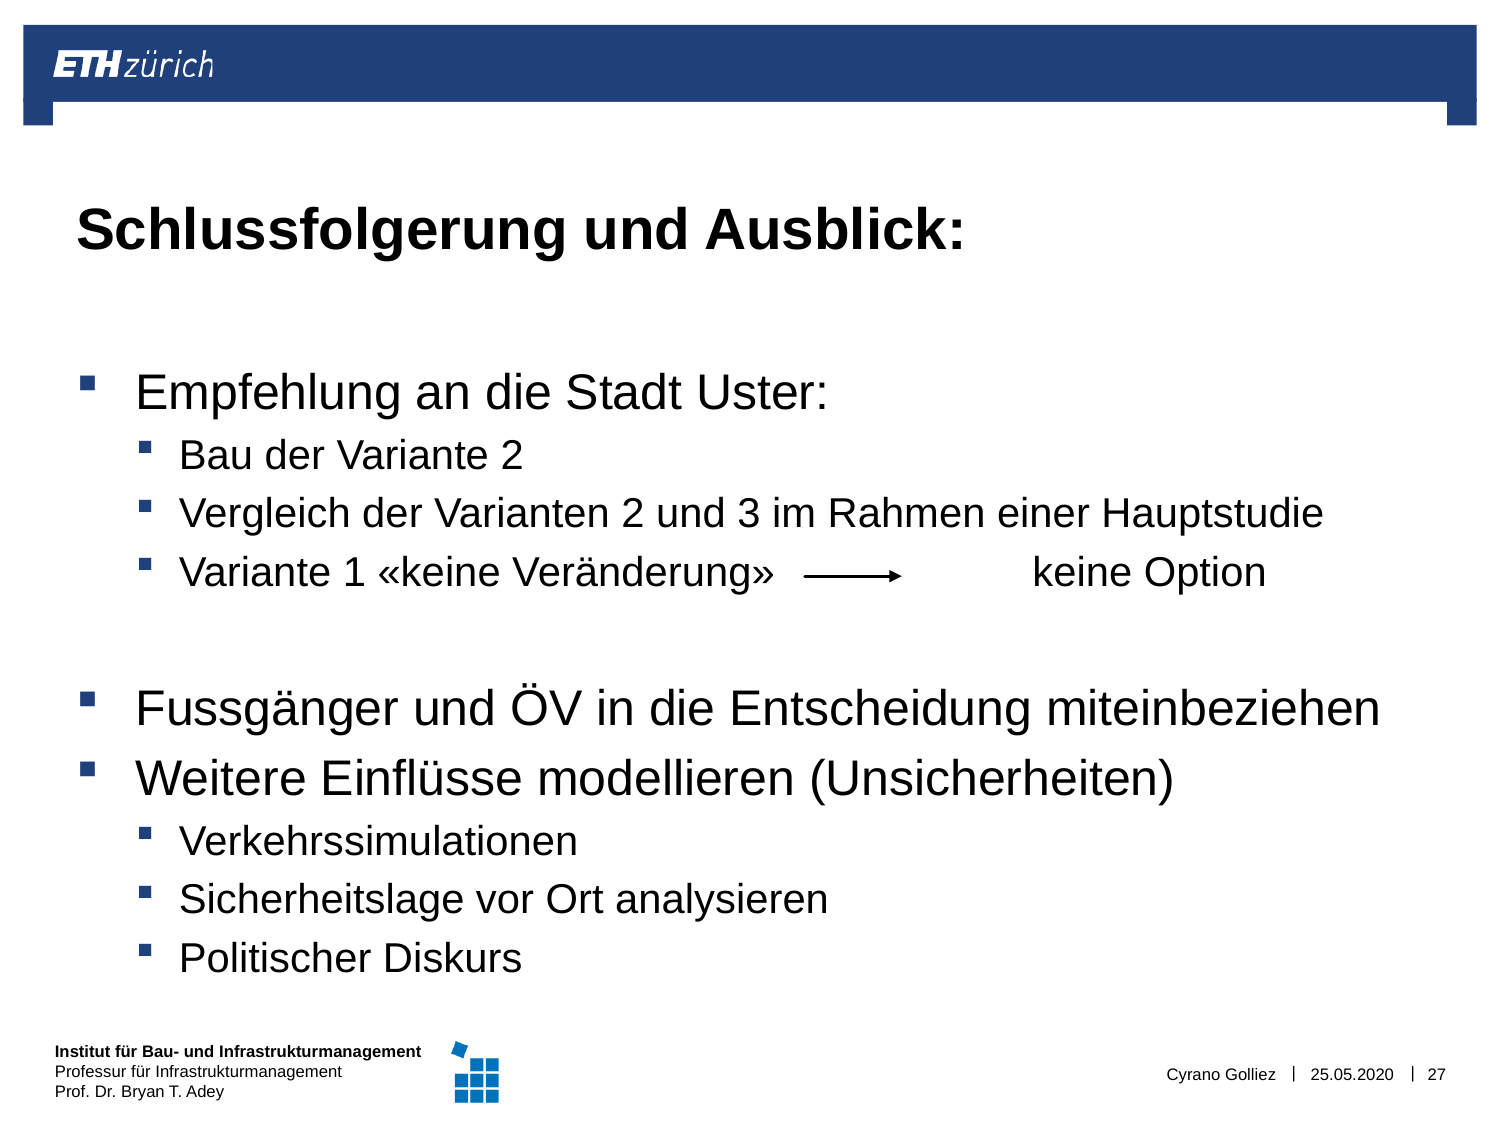

# Schlussfolgerung und Ausblick:

Empfehlung an die Stadt Uster:
Bau der Variante 2
Vergleich der Varianten 2 und 3 im Rahmen einer Hauptstudie
Variante 1 «keine Veränderung»  	         keine Option

Fussgänger und ÖV in die Entscheidung miteinbeziehen
Weitere Einflüsse modellieren (Unsicherheiten)
Verkehrssimulationen
Sicherheitslage vor Ort analysieren
Politischer Diskurs

Cyrano Golliez
25.05.2020
27